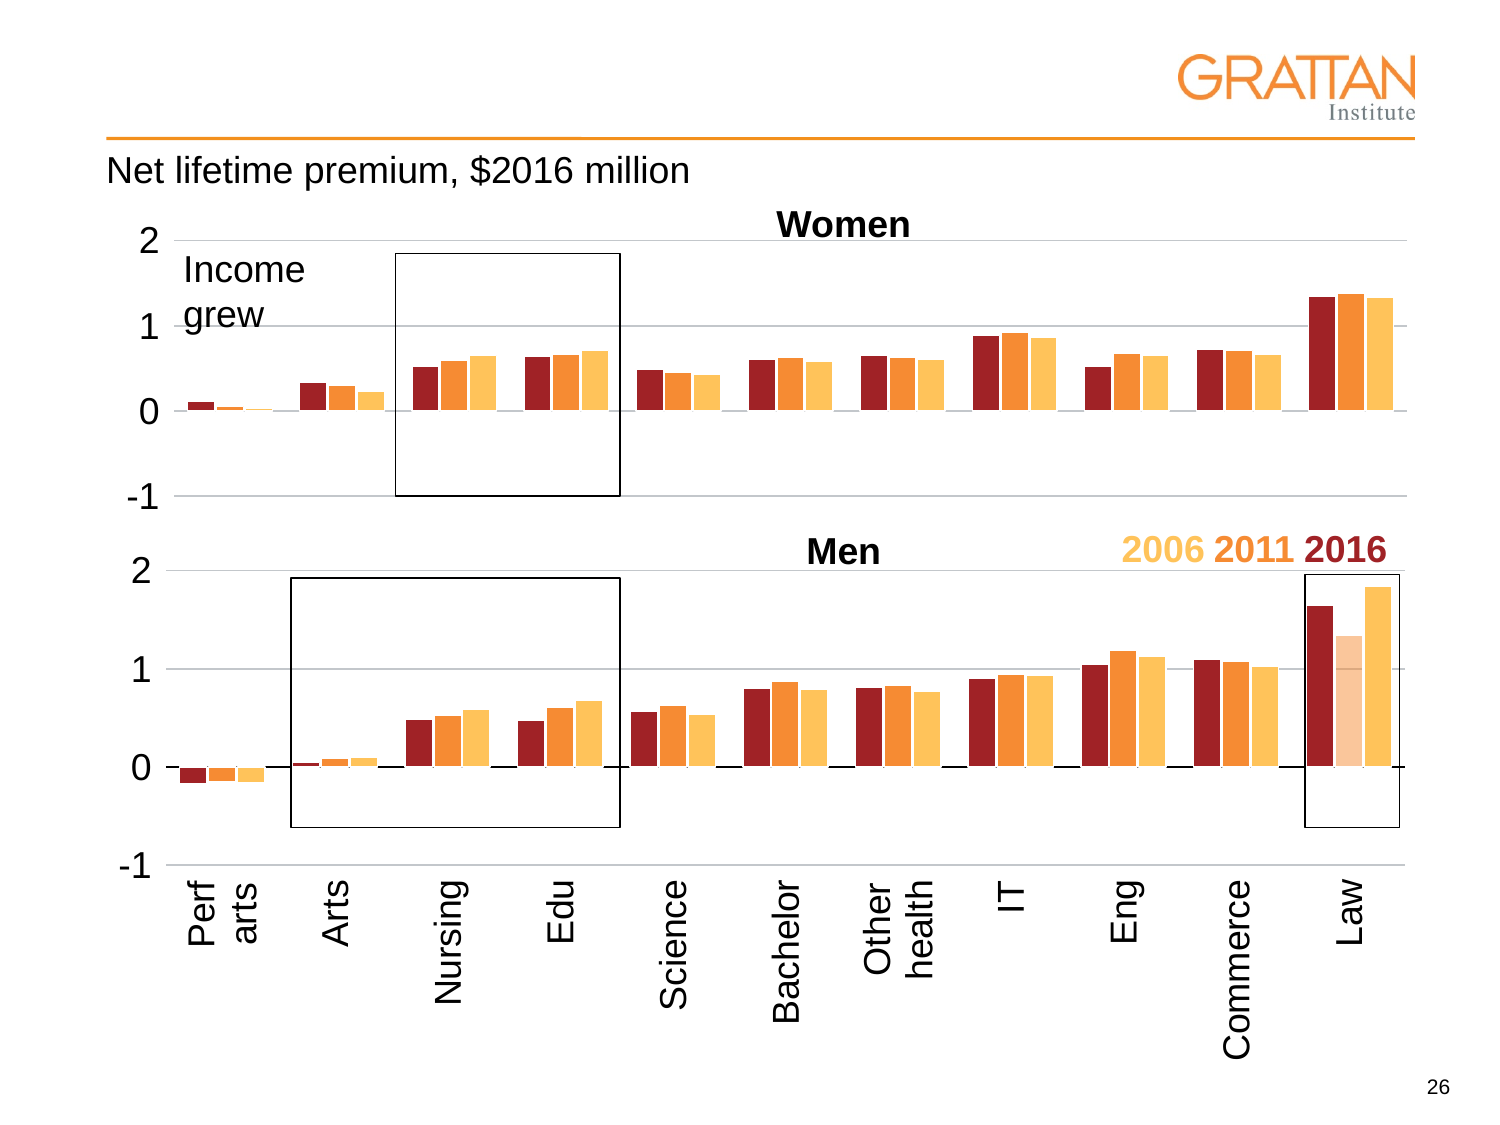

#
Net lifetime premium, $2016 million
Women

### Chart

| Category | 2006 | 2011 | 2016 |
|---|---|---|---|
| Performing Arts | 0.1092337921710076 | 0.053768585960549675 | 0.02786275566029639 |
| Humanities (Grattan defined) | 0.33541616127544427 | 0.3024672527822292 | 0.23294031824476247 |
| Nursing | 0.5202429042649981 | 0.5931648552179014 | 0.6537145078297564 |
| Education | 0.6481375083928604 | 0.6662954569679109 | 0.7107670511027804 |
| Science (excl. maths) | 0.4865321947647825 | 0.45026783334014 | 0.4306473658290968 |
| Bachelor Degree Level | 0.6047031813456967 | 0.6261075138006744 | 0.5851734500404895 |
| Health (other) | 0.6588359701267916 | 0.6322167323558412 | 0.6115512711519457 |
| Information Technology | 0.886182119928365 | 0.9272367889512414 | 0.8674090200207396 |
| Engineering and Related Technologies | 0.524693984661768 | 0.6769571208025211 | 0.6599421296430839 |
| Management and Commerce | 0.7239484541368459 | 0.711716795391844 | 0.6678748279471254 |
| Law | 1.3463071041432058 | 1.3820861725283669 | 1.3319934656637056 |
Income
grew

2006
2011
2016
Men

### Chart

| Category | 2006 | 2011 | 2016 |
|---|---|---|---|
| Perf
arts | -0.17031601317762024 | -0.14789619618682015 | -0.16286530484390305 |
| Arts | 0.04629419988597805 | 0.0860490045448905 | 0.09664351355916101 |
| Nursing | 0.48194460615375556 | 0.5278645239747426 | 0.5864285325287606 |
| Edu | 0.48059236897820856 | 0.6088791635308637 | 0.6795209096659944 |
| Science | 0.5626666142326986 | 0.6294589614561639 | 0.5387797164798795 |
| Bachelor | 0.8028580952000213 | 0.8718796564243709 | 0.7885661588716169 |
| Other
health | 0.8090260530182114 | 0.8344149669674523 | 0.7741983729153457 |
| IT | 0.8998883134349218 | 0.9469986487443258 | 0.9390370872486626 |
| Eng | 1.044462353255803 | 1.1863306295923925 | 1.126871863120648 |
| Commerce | 1.0971435659403812 | 1.0796389339238843 | 1.0273680043484055 |
| Law | 1.6476286545990693 | 1.3419126734341498 | 1.8444205250167454 |